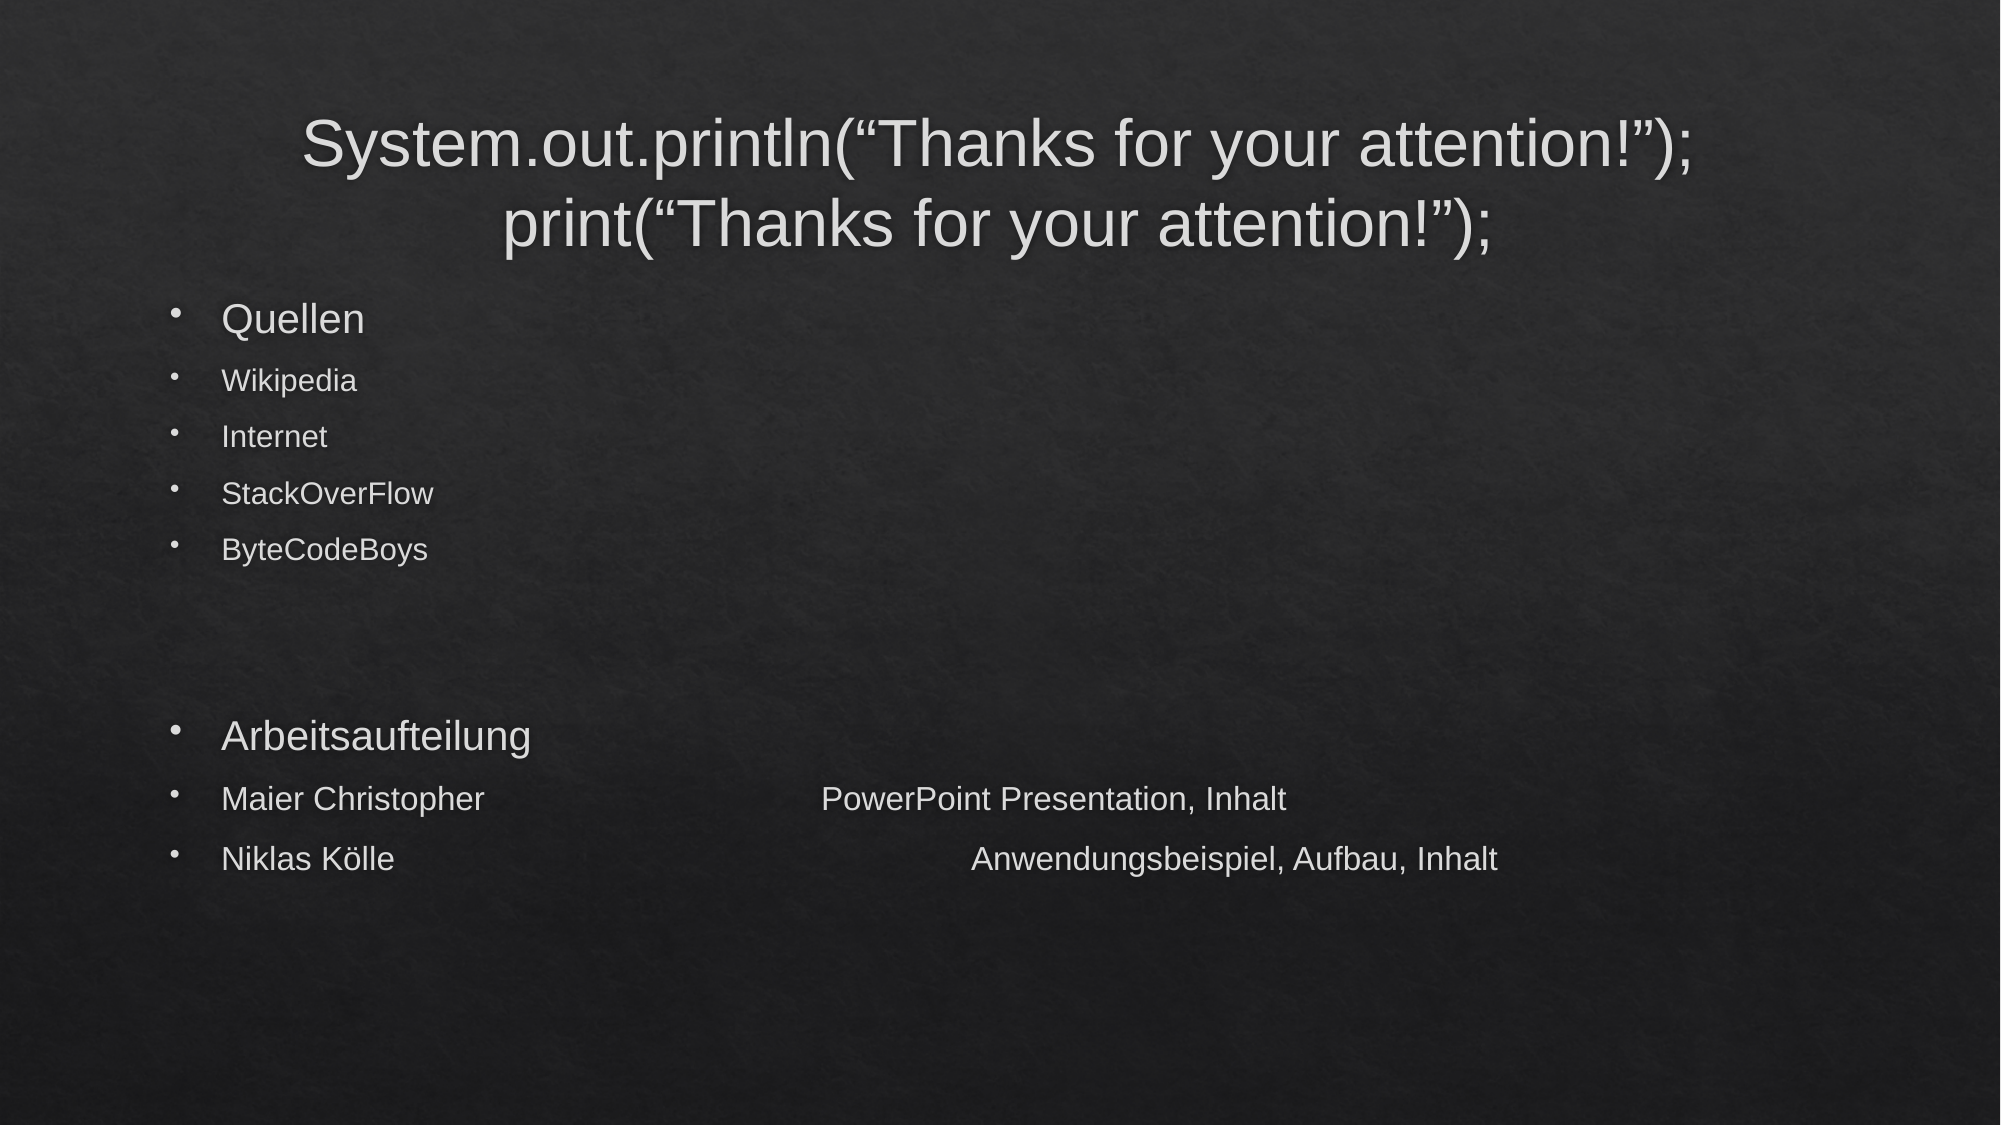

# System.out.println(“Thanks for your attention!”); print(“Thanks for your attention!”);
Quellen
Wikipedia
Internet
StackOverFlow
ByteCodeBoys
Arbeitsaufteilung
Maier Christopher 			PowerPoint Presentation, Inhalt
Niklas Kölle				Anwendungsbeispiel, Aufbau, Inhalt